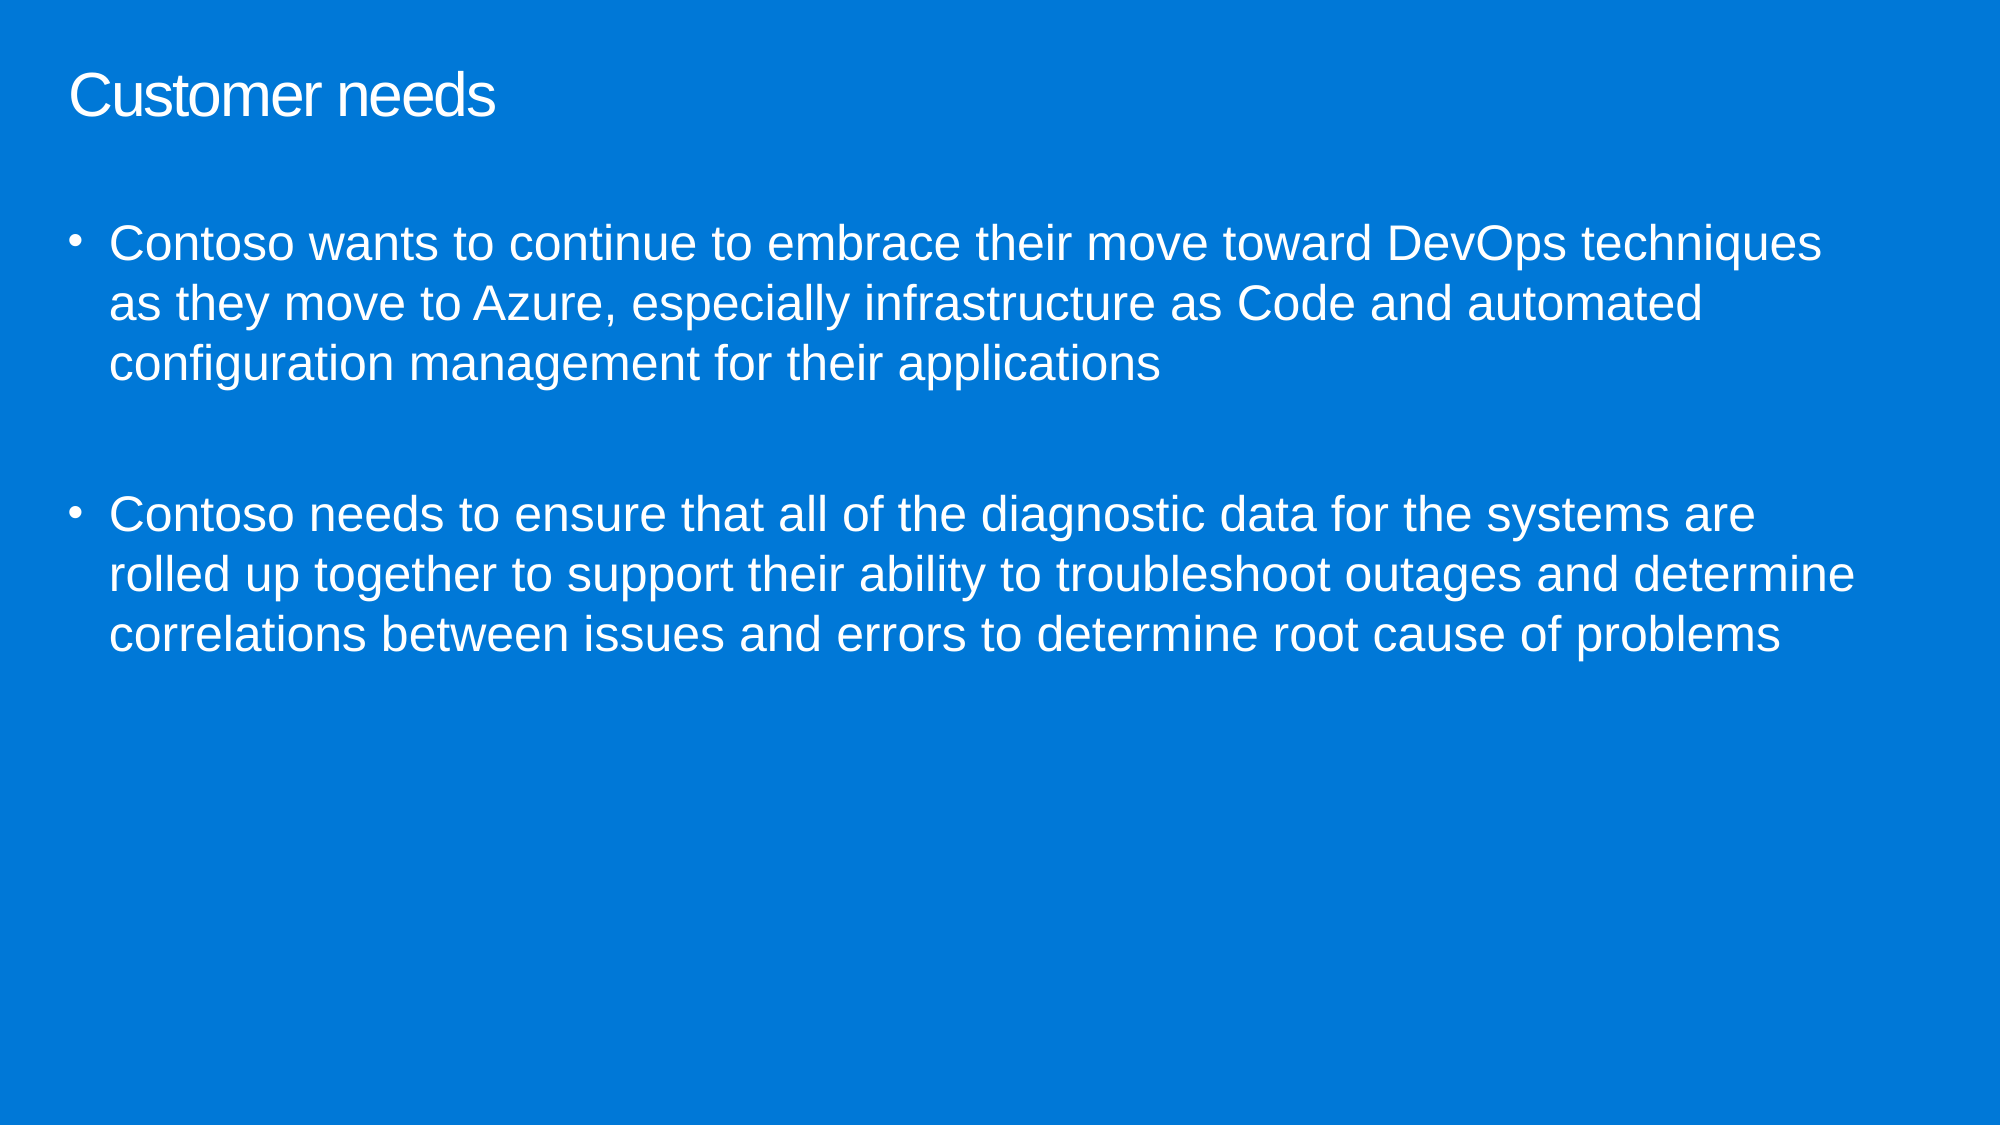

# Customer needs
Contoso wants to continue to embrace their move toward DevOps techniques as they move to Azure, especially infrastructure as Code and automated configuration management for their applications

Contoso needs to ensure that all of the diagnostic data for the systems are rolled up together to support their ability to troubleshoot outages and determine correlations between issues and errors to determine root cause of problems